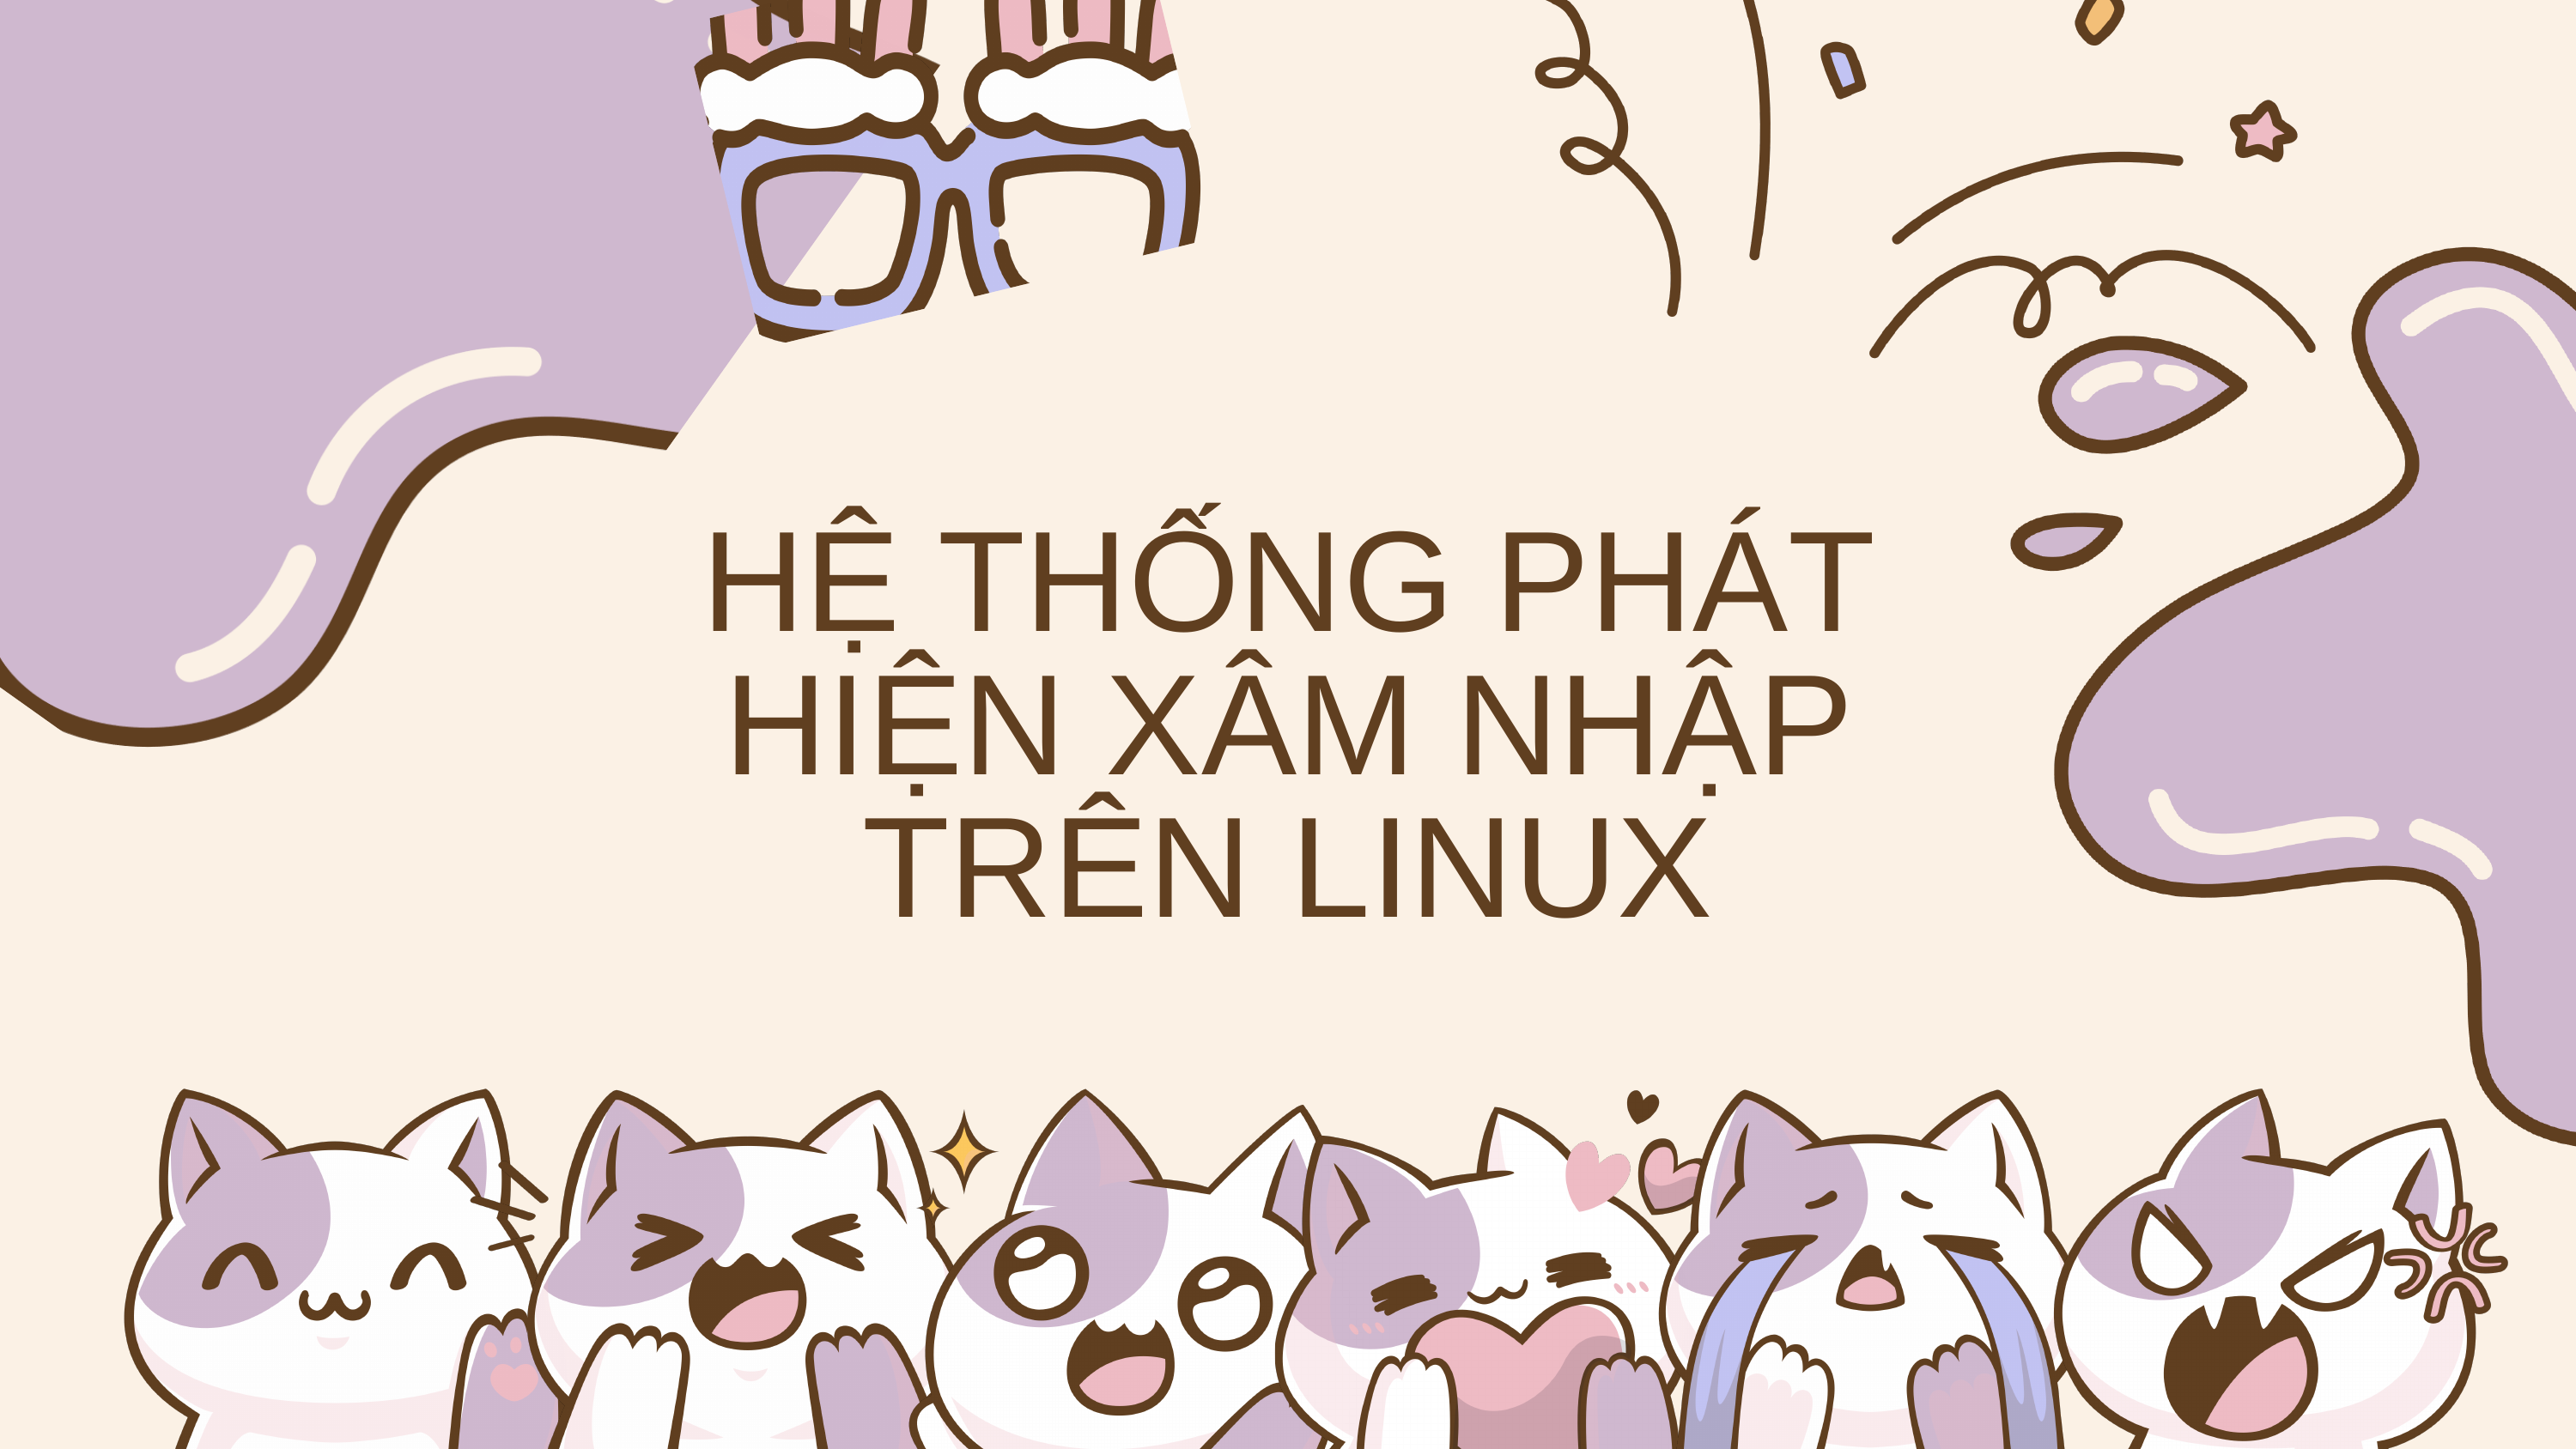

HỆ THỐNG PHÁT HIỆN XÂM NHẬP TRÊN LINUX